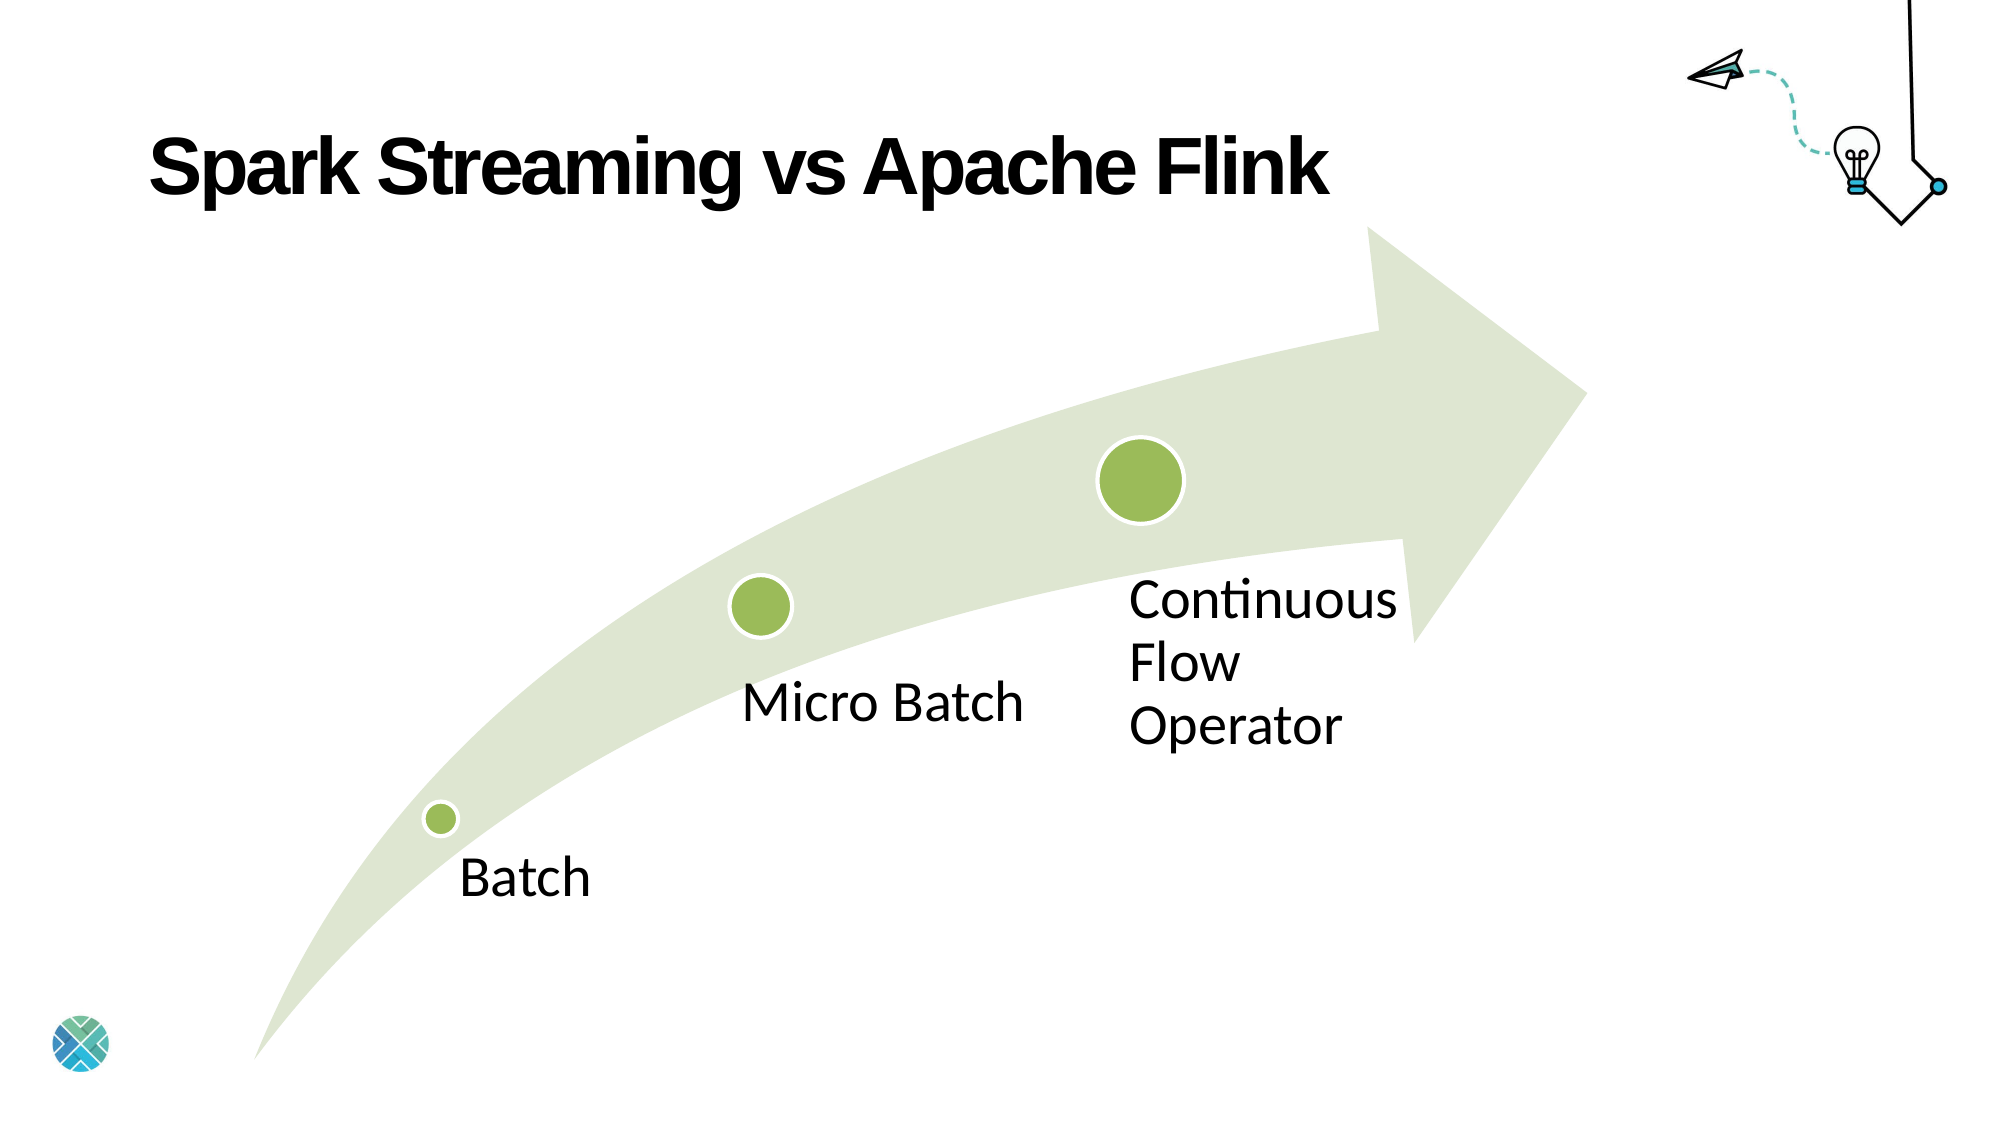

# Spark Streaming vs Apache Flink
Batch
Micro Batch
Continuous Flow Operator